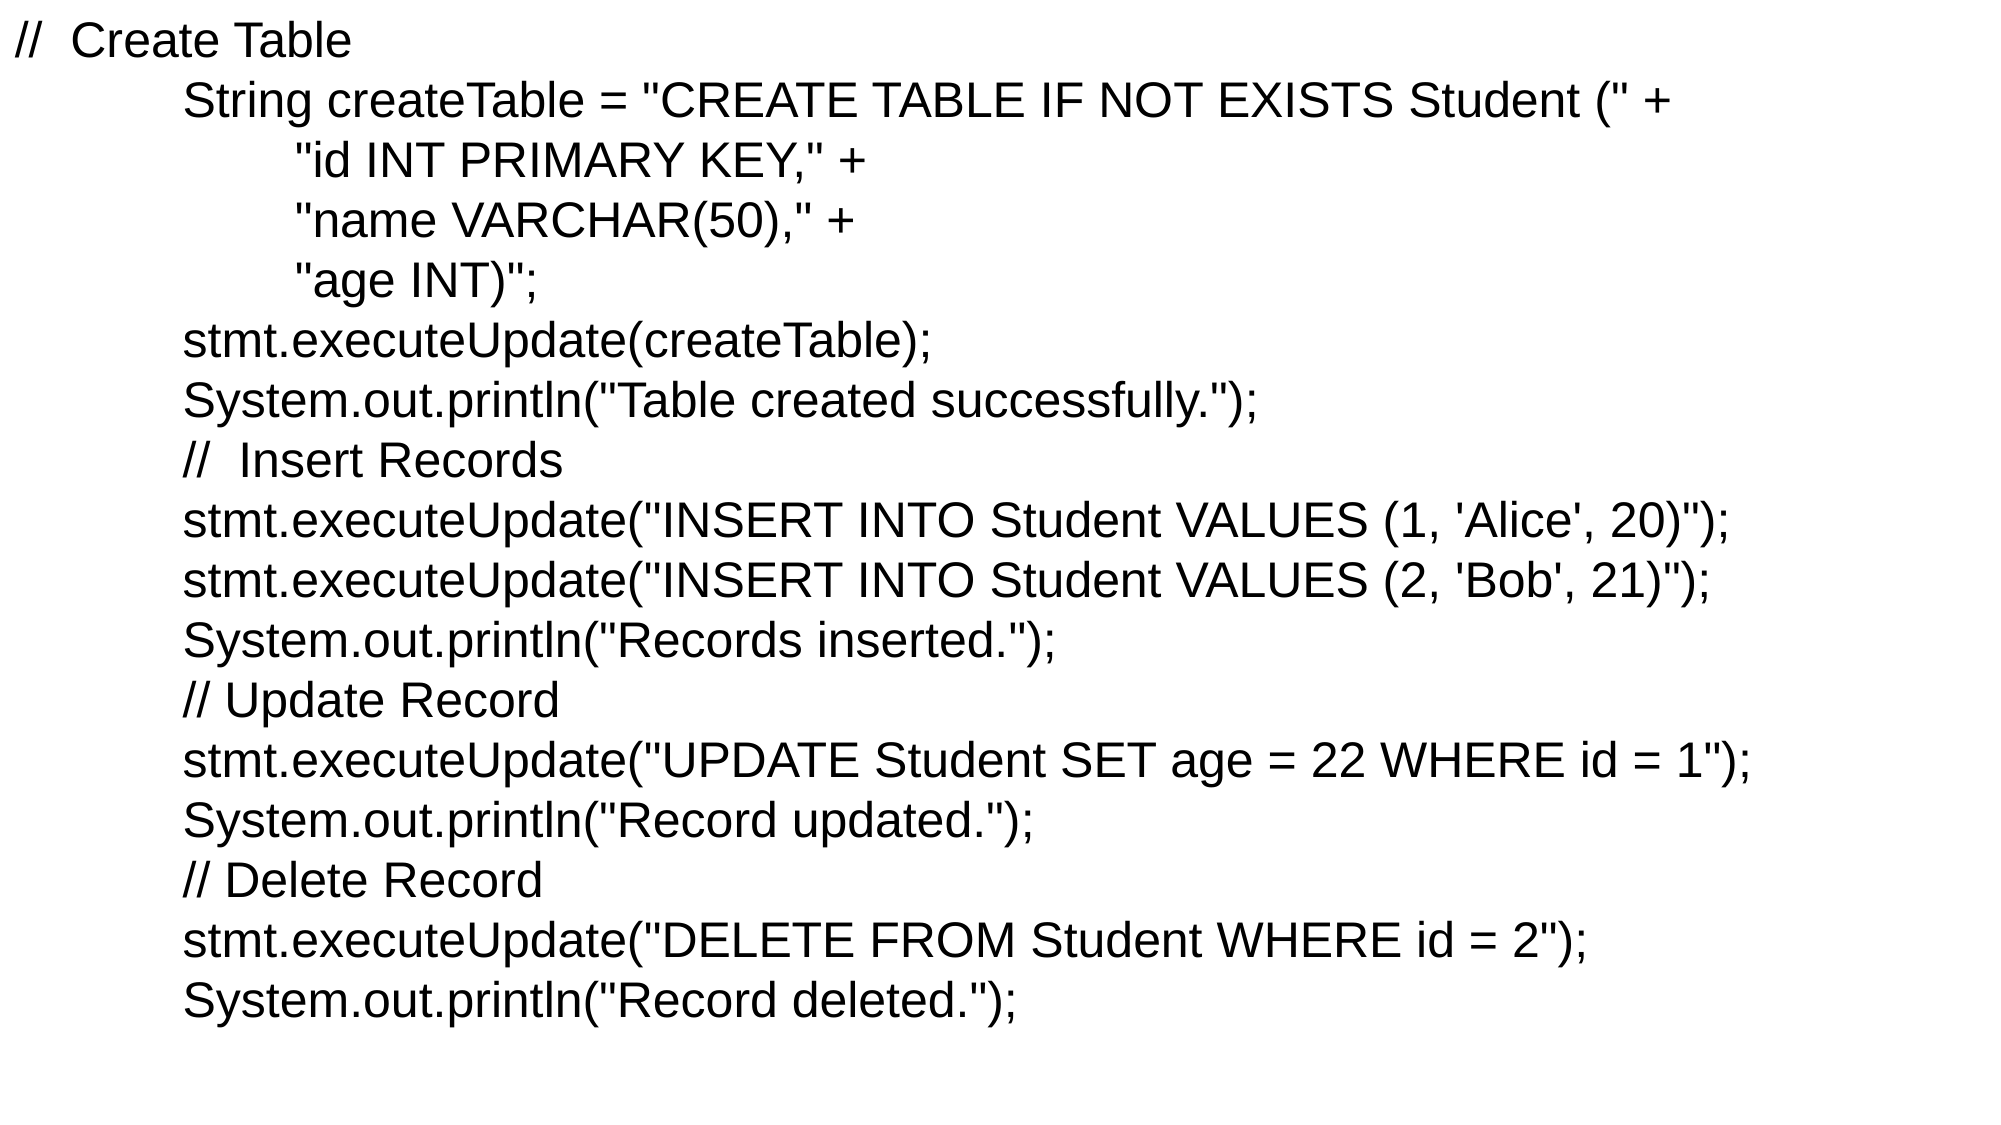

//  Create Table
            String createTable = "CREATE TABLE IF NOT EXISTS Student (" +
                    "id INT PRIMARY KEY," +
                    "name VARCHAR(50)," +
                    "age INT)";
            stmt.executeUpdate(createTable);
            System.out.println("Table created successfully.");
            //  Insert Records
            stmt.executeUpdate("INSERT INTO Student VALUES (1, 'Alice', 20)");
            stmt.executeUpdate("INSERT INTO Student VALUES (2, 'Bob', 21)");
            System.out.println("Records inserted.");
            // Update Record
            stmt.executeUpdate("UPDATE Student SET age = 22 WHERE id = 1");
            System.out.println("Record updated.");
            // Delete Record
            stmt.executeUpdate("DELETE FROM Student WHERE id = 2");
            System.out.println("Record deleted.");